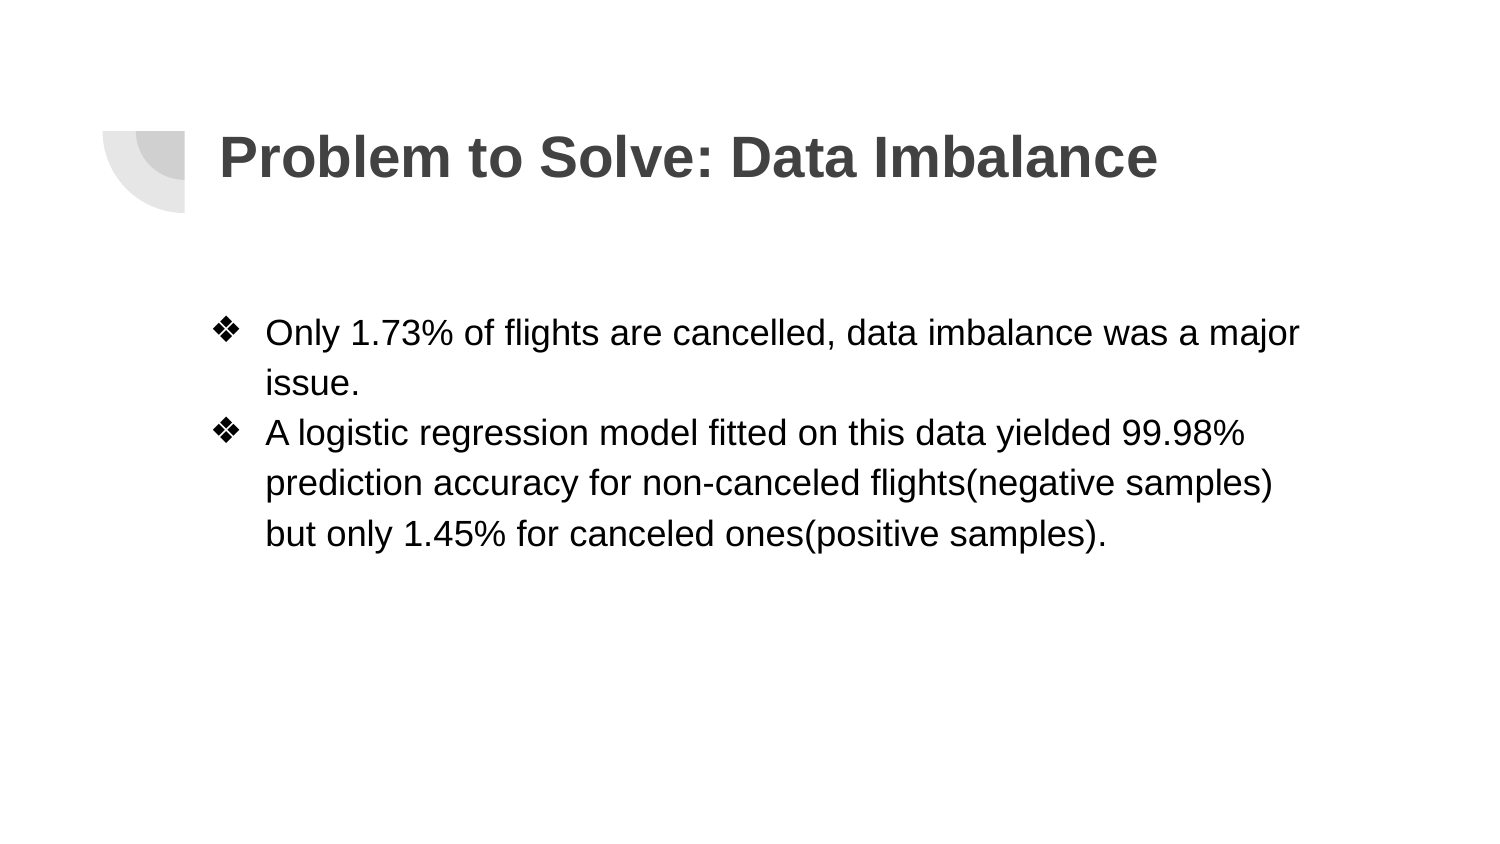

# Problem to Solve: Data Imbalance
Only 1.73% of flights are cancelled, data imbalance was a major issue.
A logistic regression model fitted on this data yielded 99.98% prediction accuracy for non-canceled flights(negative samples) but only 1.45% for canceled ones(positive samples).